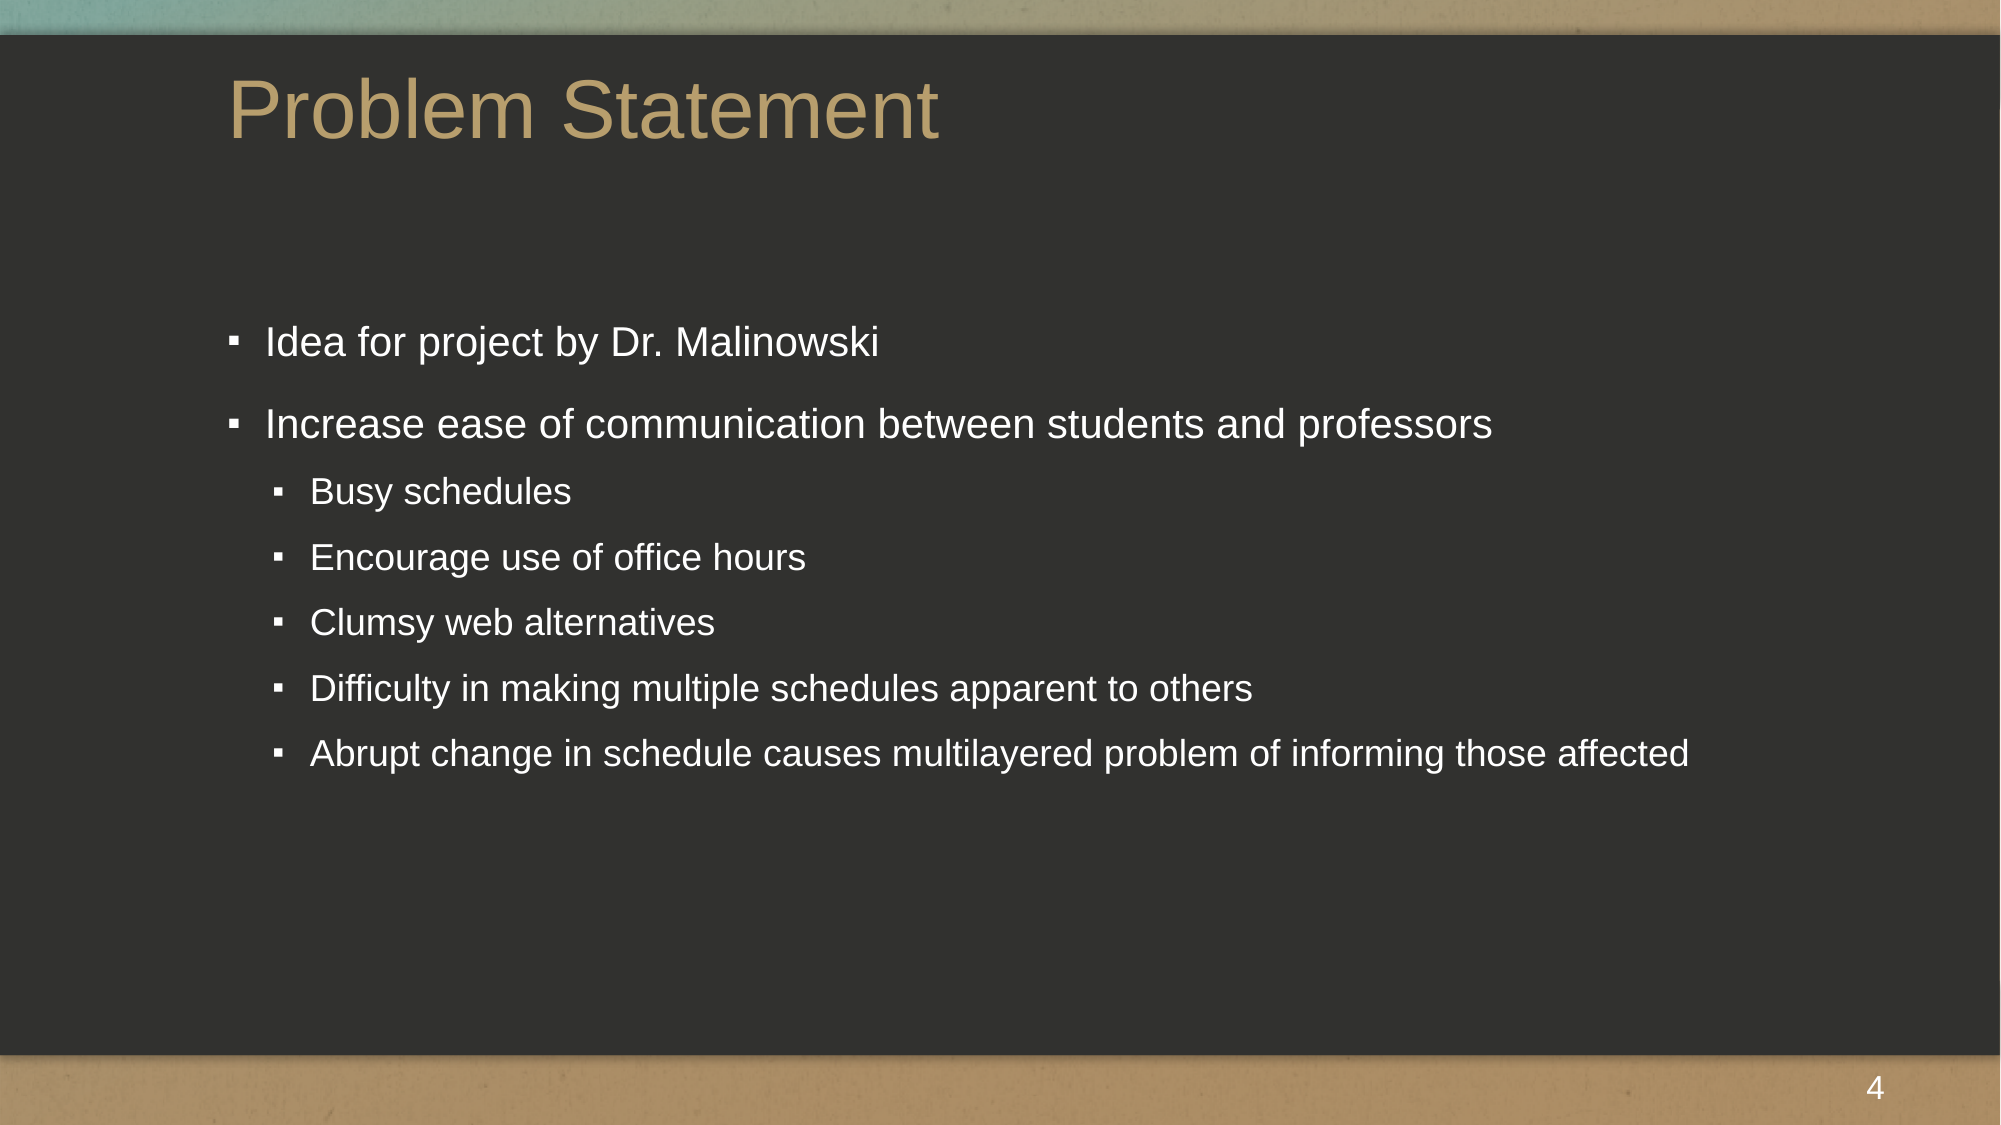

# Problem Statement
Idea for project by Dr. Malinowski
Increase ease of communication between students and professors
Busy schedules
Encourage use of office hours
Clumsy web alternatives
Difficulty in making multiple schedules apparent to others
Abrupt change in schedule causes multilayered problem of informing those affected
4